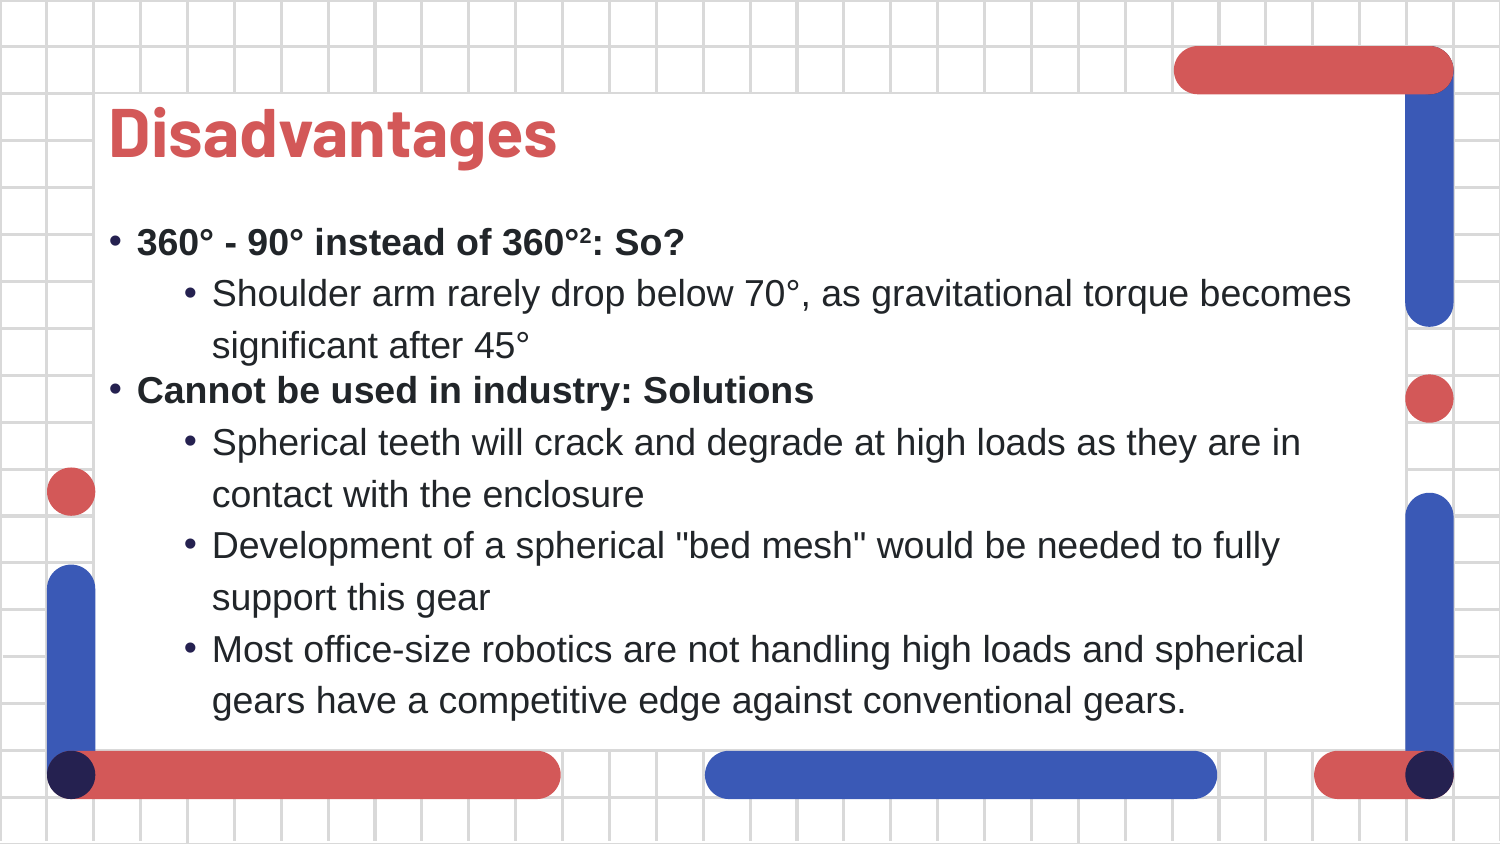

# Disadvantages
360° - 90° instead of 360°2: So?
Shoulder arm rarely drop below 70°, as gravitational torque becomes significant after 45°
Cannot be used in industry: Solutions
Spherical teeth will crack and degrade at high loads as they are in contact with the enclosure
Development of a spherical "bed mesh" would be needed to fully support this gear
Most office-size robotics are not handling high loads and spherical gears have a competitive edge against conventional gears.